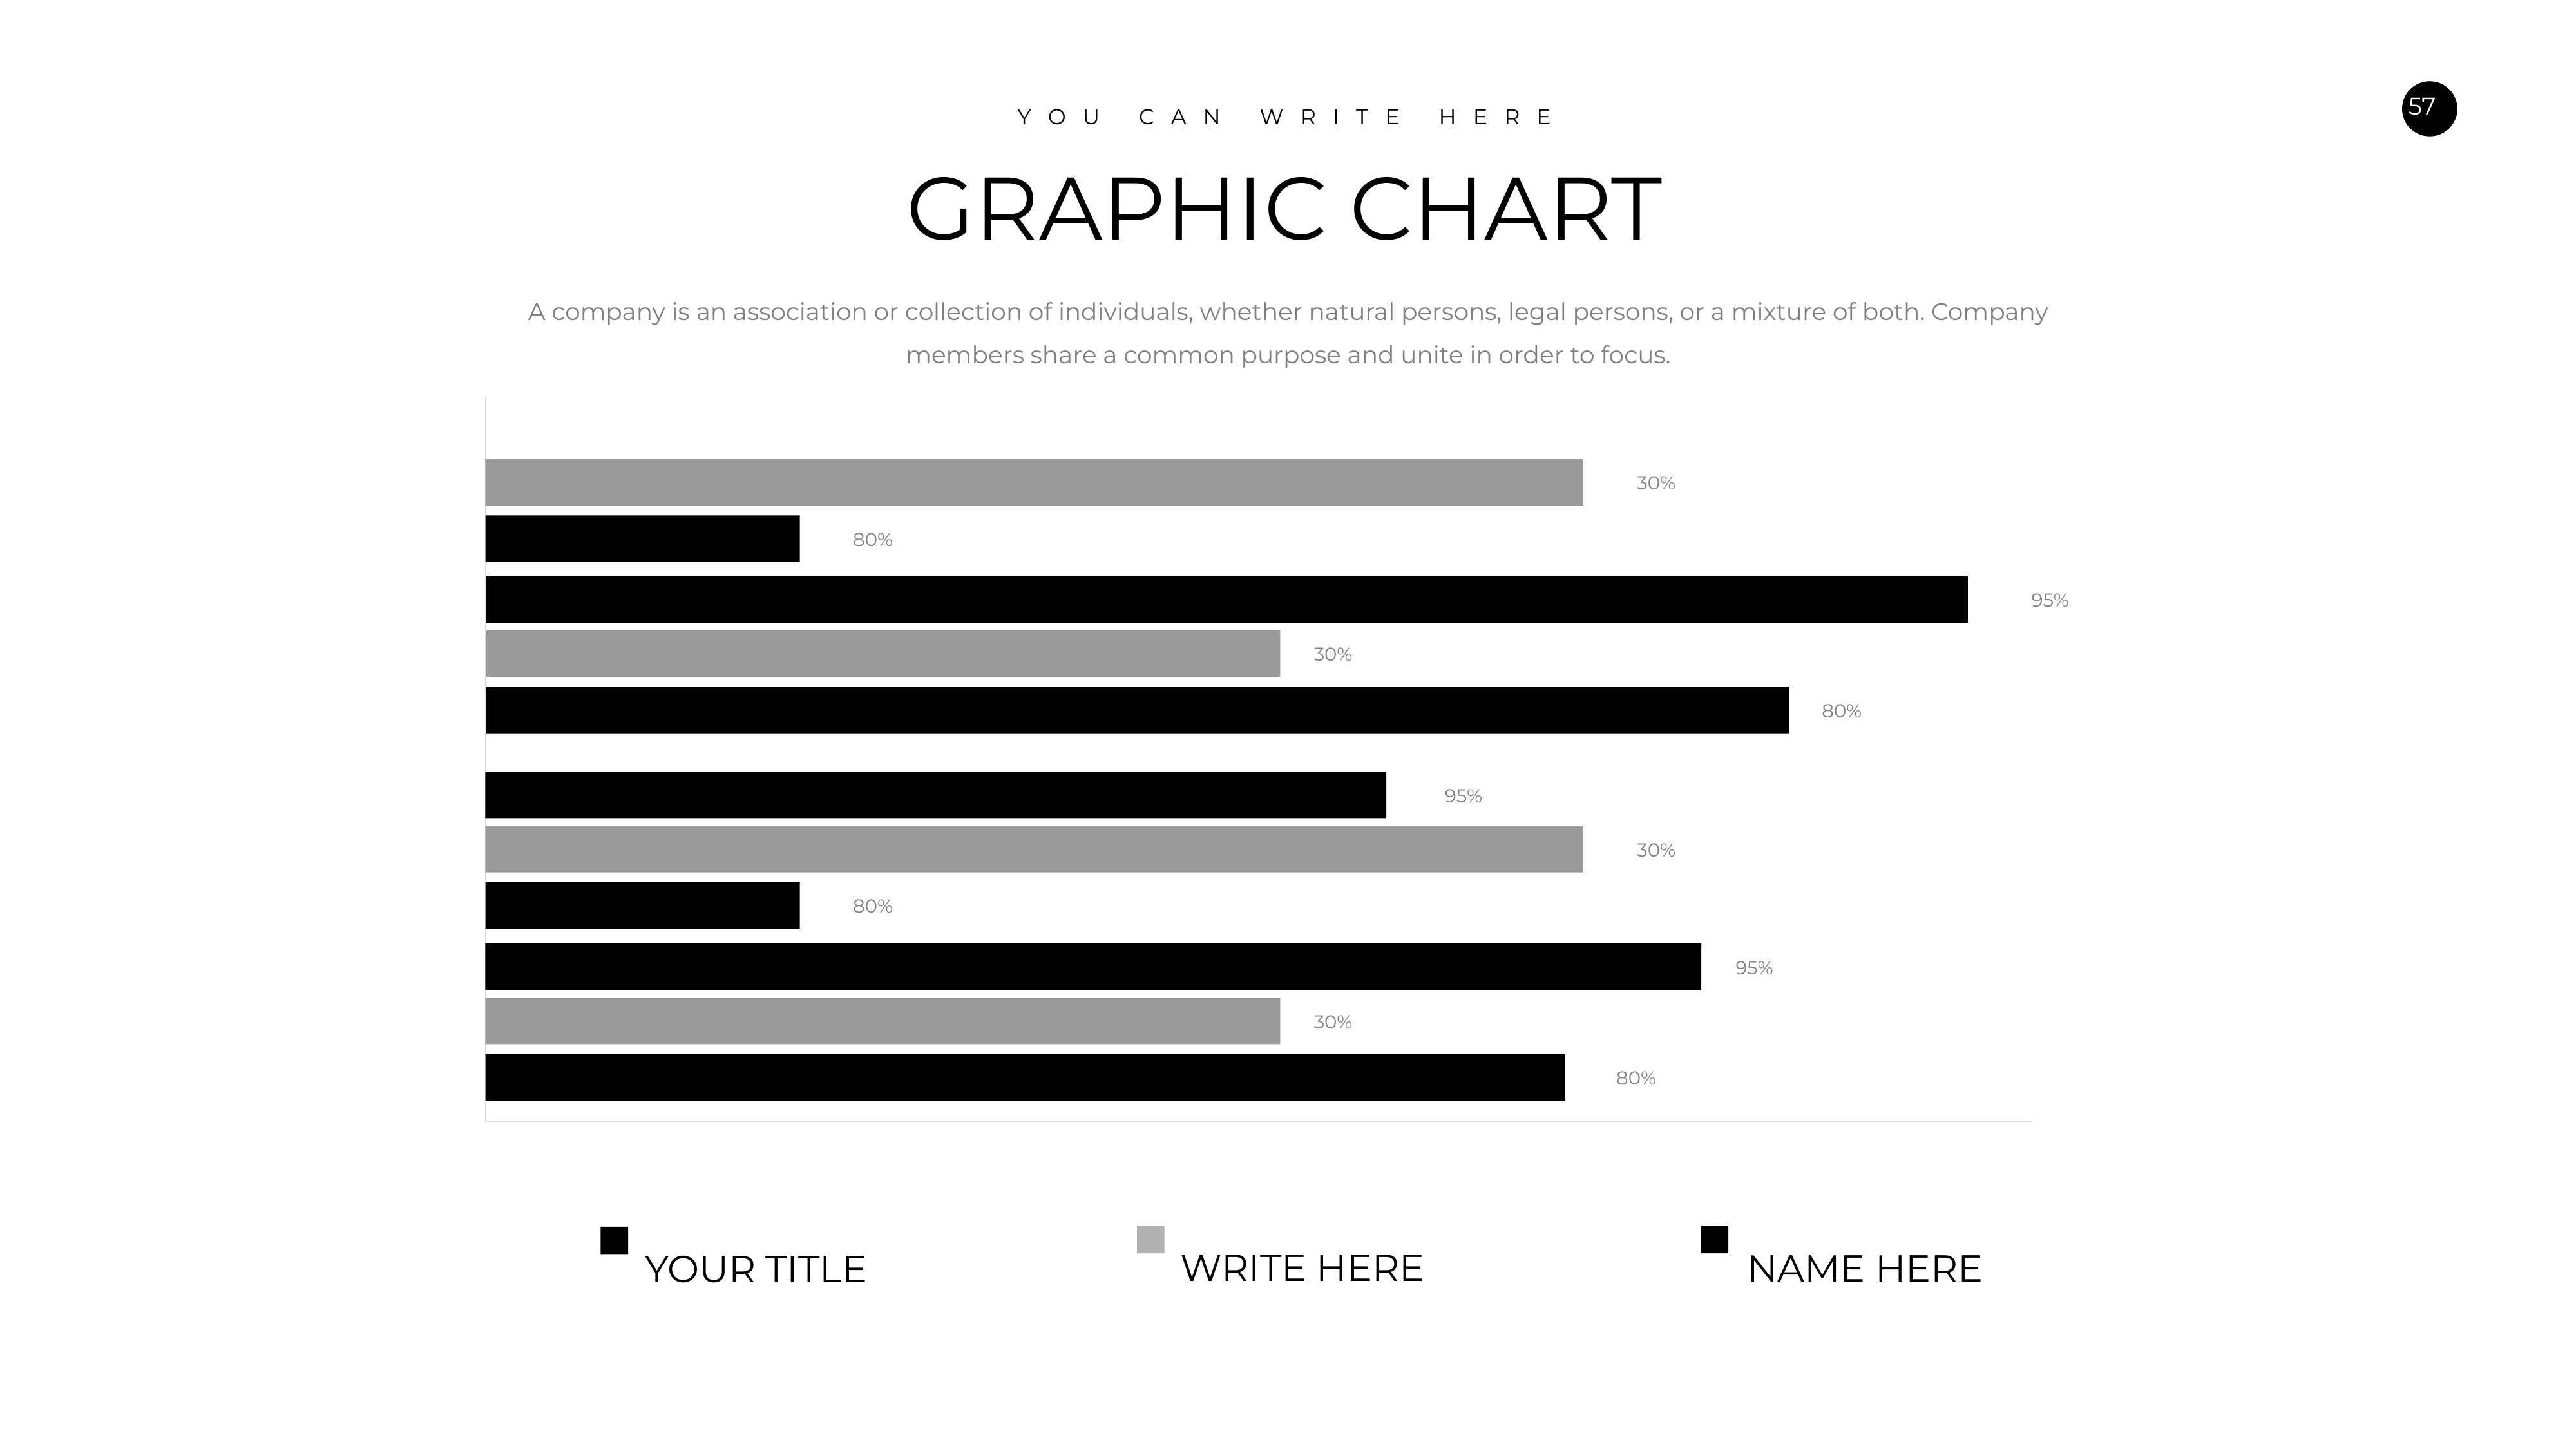

Y   O   U       C   A   N       W   R   I   T   E       H   E   R   E

GRAPHIC CHART
A company is an association or collection of individuals, whether natural persons, legal persons, or a mixture of both. Company members share a common purpose and unite in order to focus.
30%

80%

95%

30%

80%

95%

30%

80%

95%

30%

80%

WRITE HERE
NAME HERE
YOUR TITLE